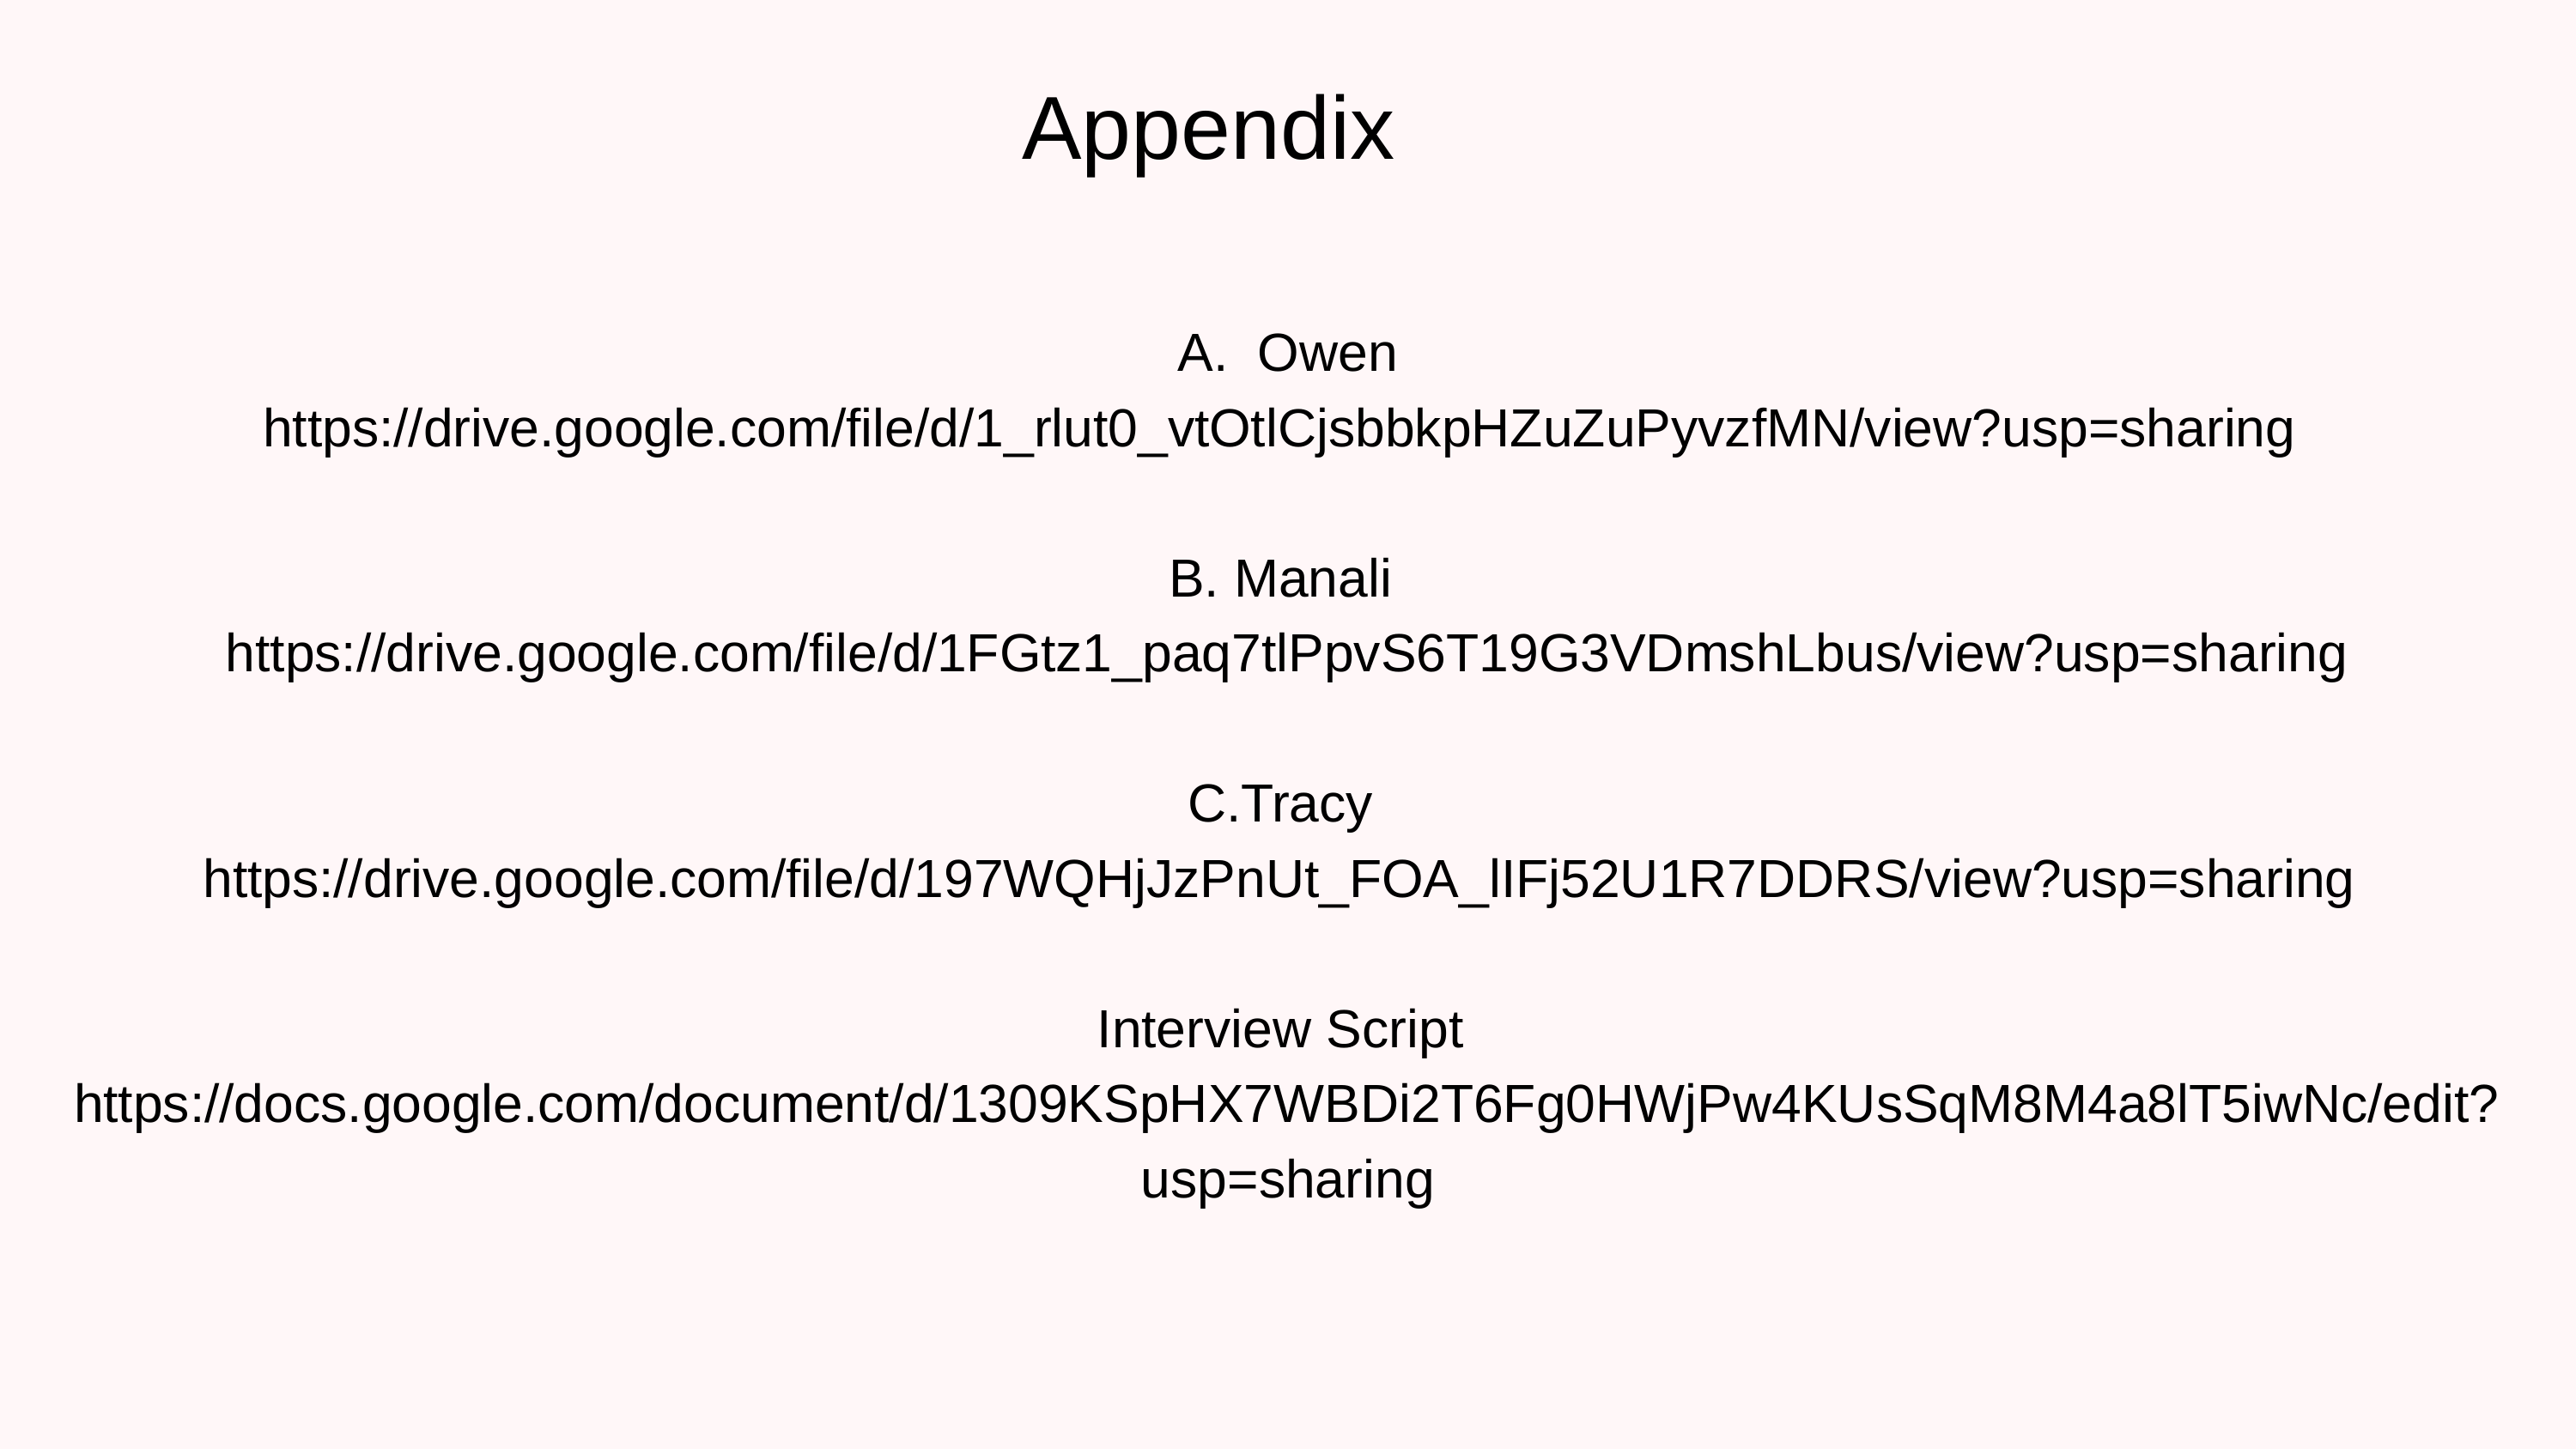

Appendix
A.  Owen
https://drive.google.com/file/d/1_rlut0_vtOtlCjsbbkpHZuZuPyvzfMN/view?usp=sharing

B. Manali
 https://drive.google.com/file/d/1FGtz1_paq7tlPpvS6T19G3VDmshLbus/view?usp=sharing

C.Tracy
https://drive.google.com/file/d/197WQHjJzPnUt_FOA_lIFj52U1R7DDRS/view?usp=sharing

Interview Script
https://docs.google.com/document/d/1309KSpHX7WBDi2T6Fg0HWjPw4KUsSqM8M4a8lT5iwNc/edit?usp=sharing